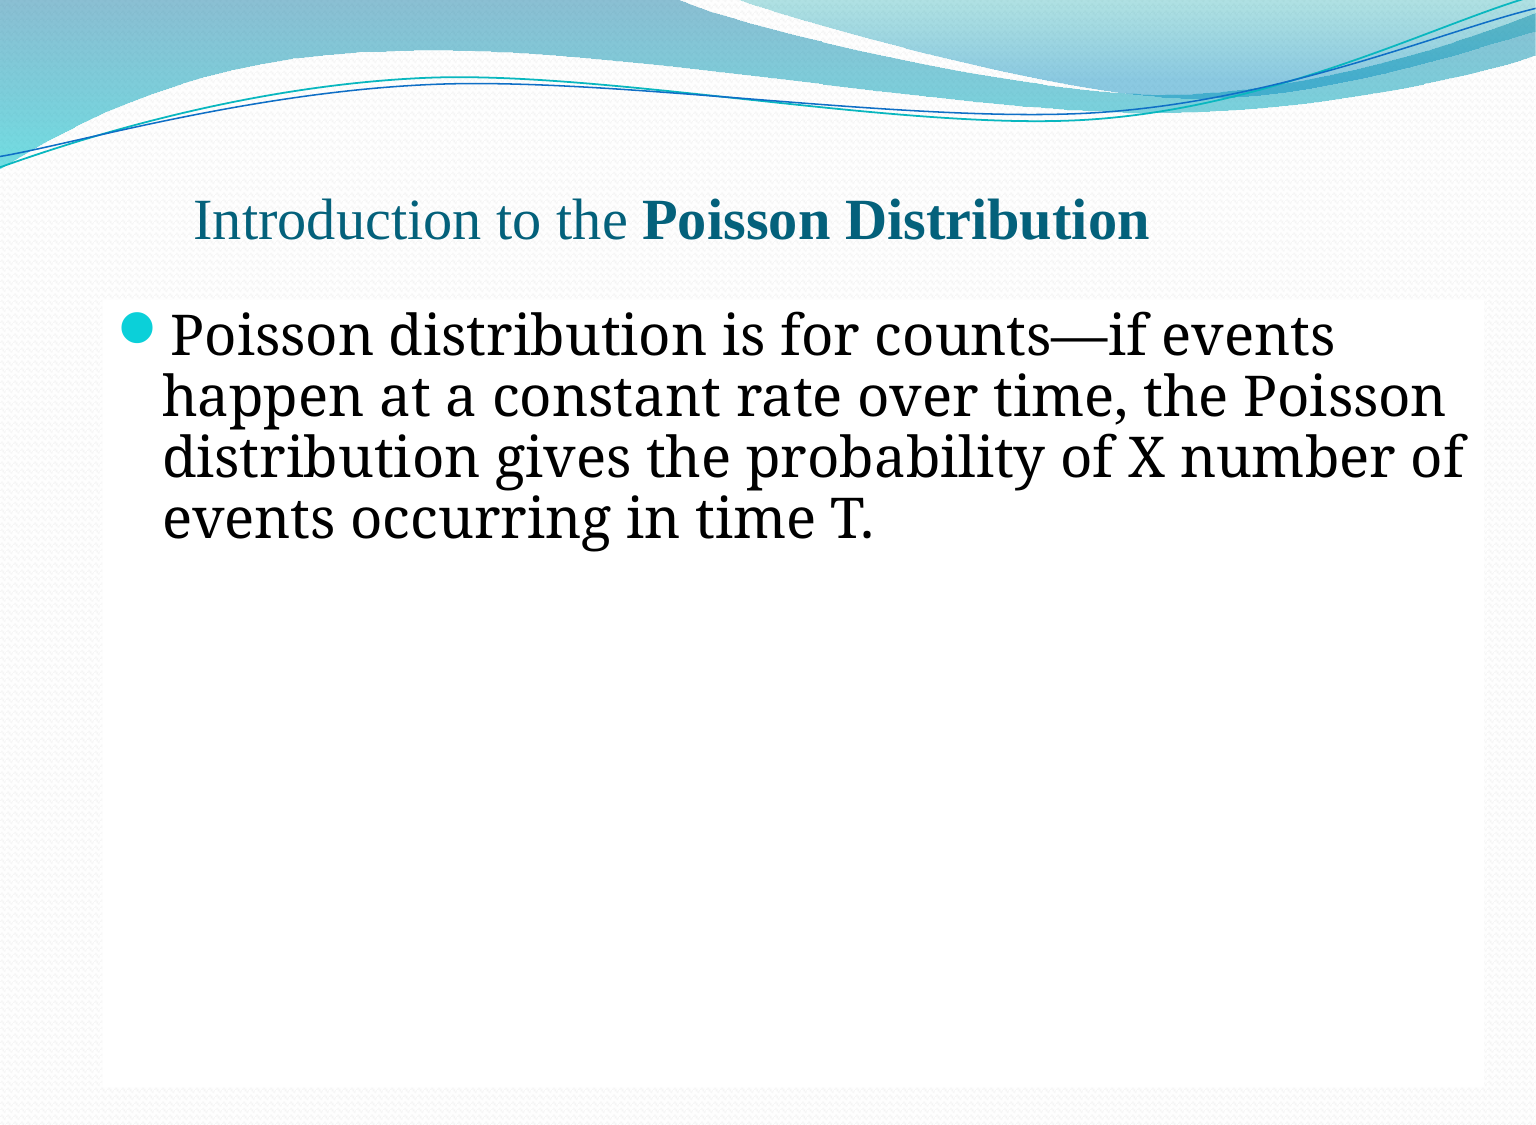

# Introduction to the Poisson Distribution
Poisson distribution is for counts—if events happen at a constant rate over time, the Poisson distribution gives the probability of X number of events occurring in time T.